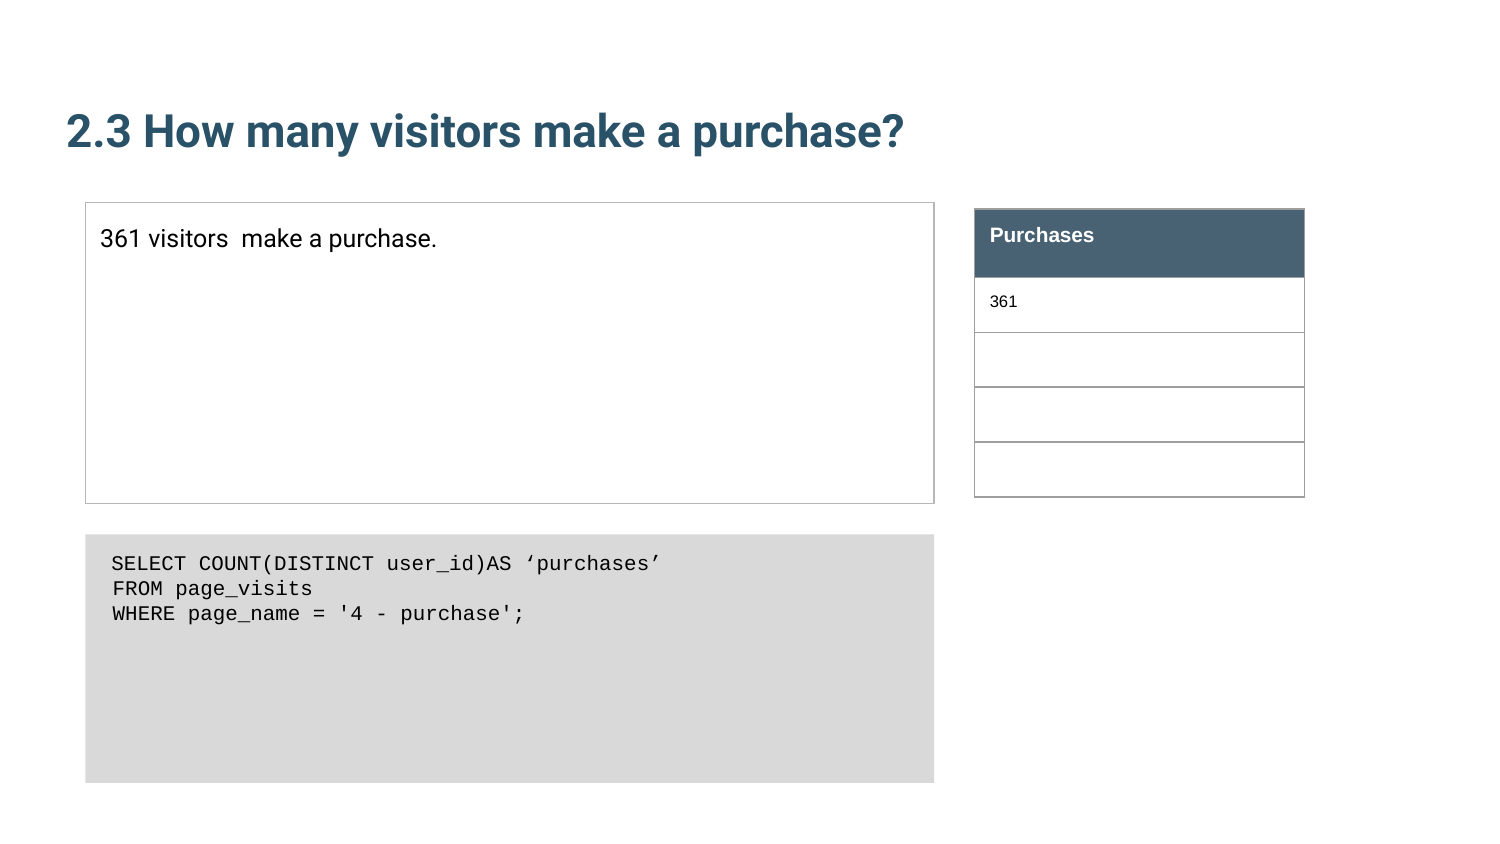

2.3 How many visitors make a purchase?
361 visitors  make a purchase.

| Purchases |
| --- |
| 361 |
|  |
|  |
|  |
 SELECT COUNT(DISTINCT user_id)AS ‘purchases’
 FROM page_visits
 WHERE page_name = '4 - purchase';